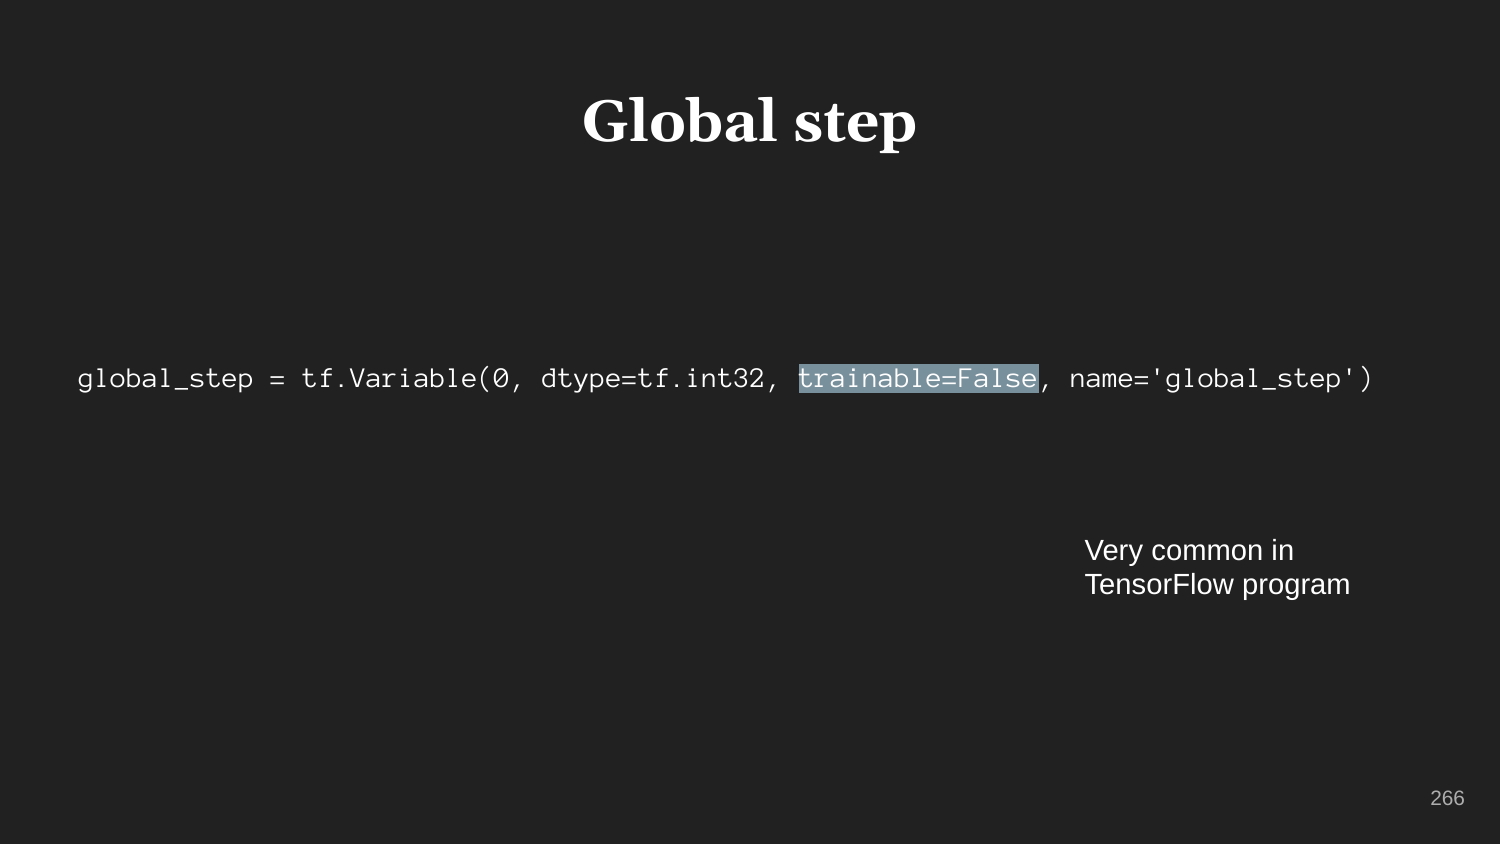

Global step
# global_step = tf.Variable(0, dtype=tf.int32, trainable=False, name='global_step')
Very common in TensorFlow program
266